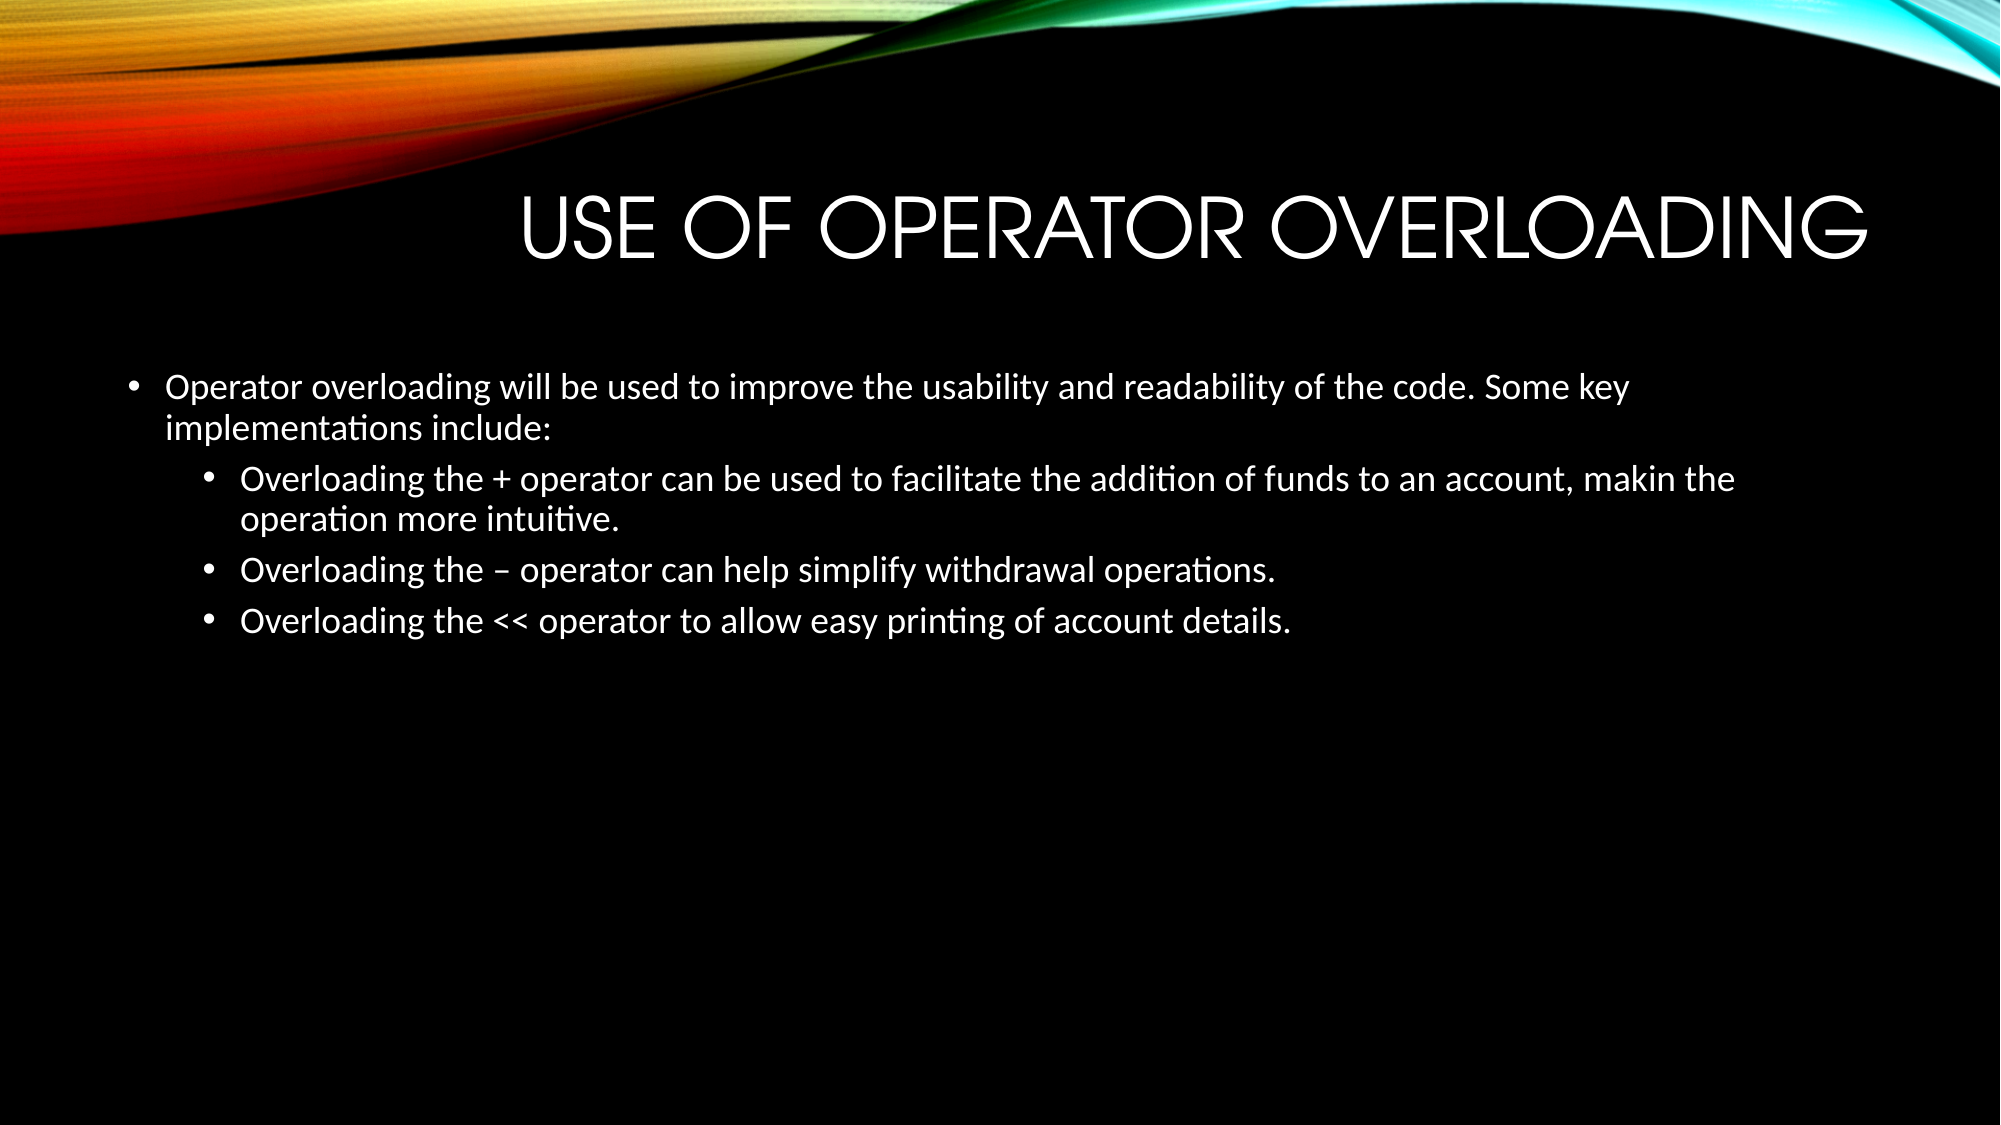

# Use of Operator Overloading
Operator overloading will be used to improve the usability and readability of the code. Some key implementations include:
Overloading the + operator can be used to facilitate the addition of funds to an account, makin the operation more intuitive.
Overloading the – operator can help simplify withdrawal operations.
Overloading the << operator to allow easy printing of account details.